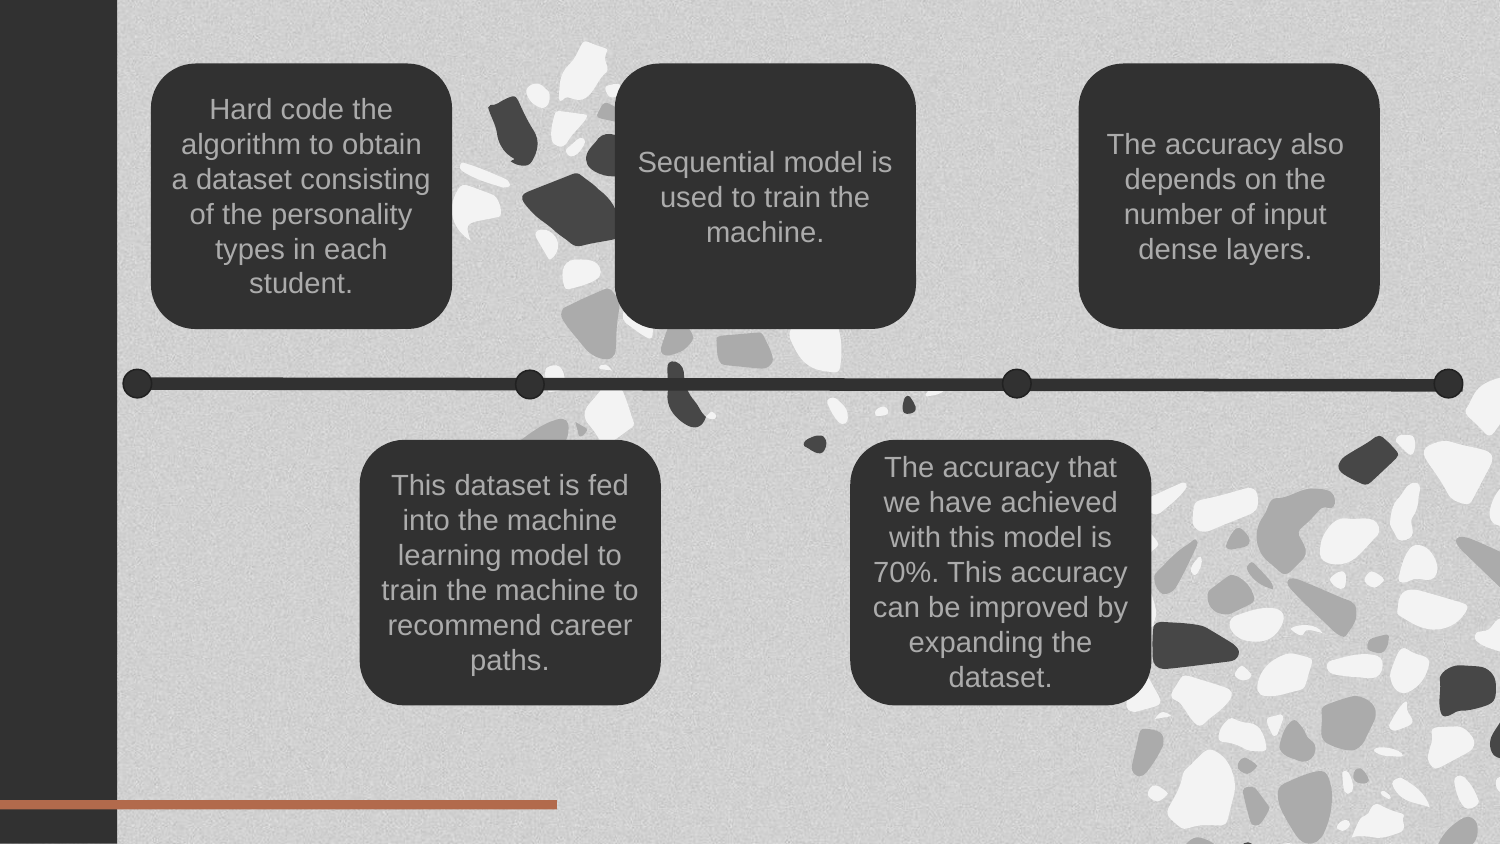

Hard code the algorithm to obtain a dataset consisting of the personality types in each student.
The accuracy also depends on the number of input dense layers.
Sequential model is used to train the machine.

The accuracy that we have achieved with this model is 70%. This accuracy can be improved by expanding the dataset.

This dataset is fed into the machine learning model to train the machine to recommend career paths.